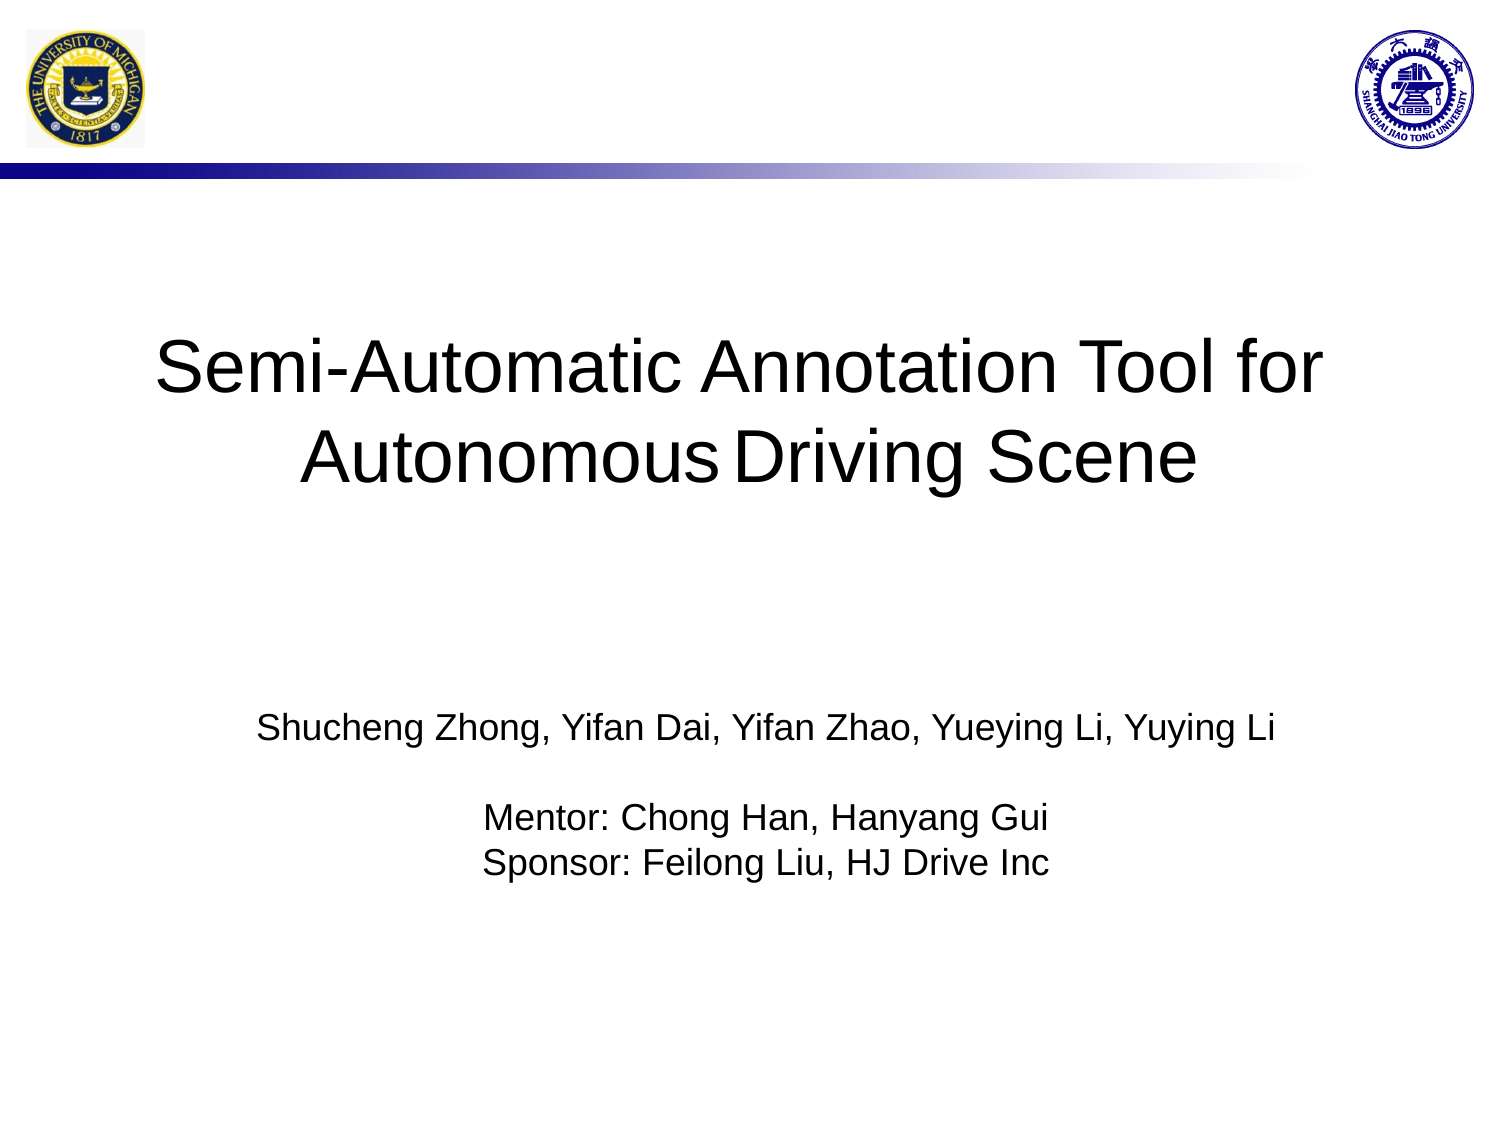

Semi-Automatic Annotation Tool for
Autonomous Driving Scene

Shucheng Zhong, Yifan Dai, Yifan Zhao, Yueying Li, Yuying Li

Mentor: Chong Han, Hanyang Gui
Sponsor: Feilong Liu, HJ Drive Inc